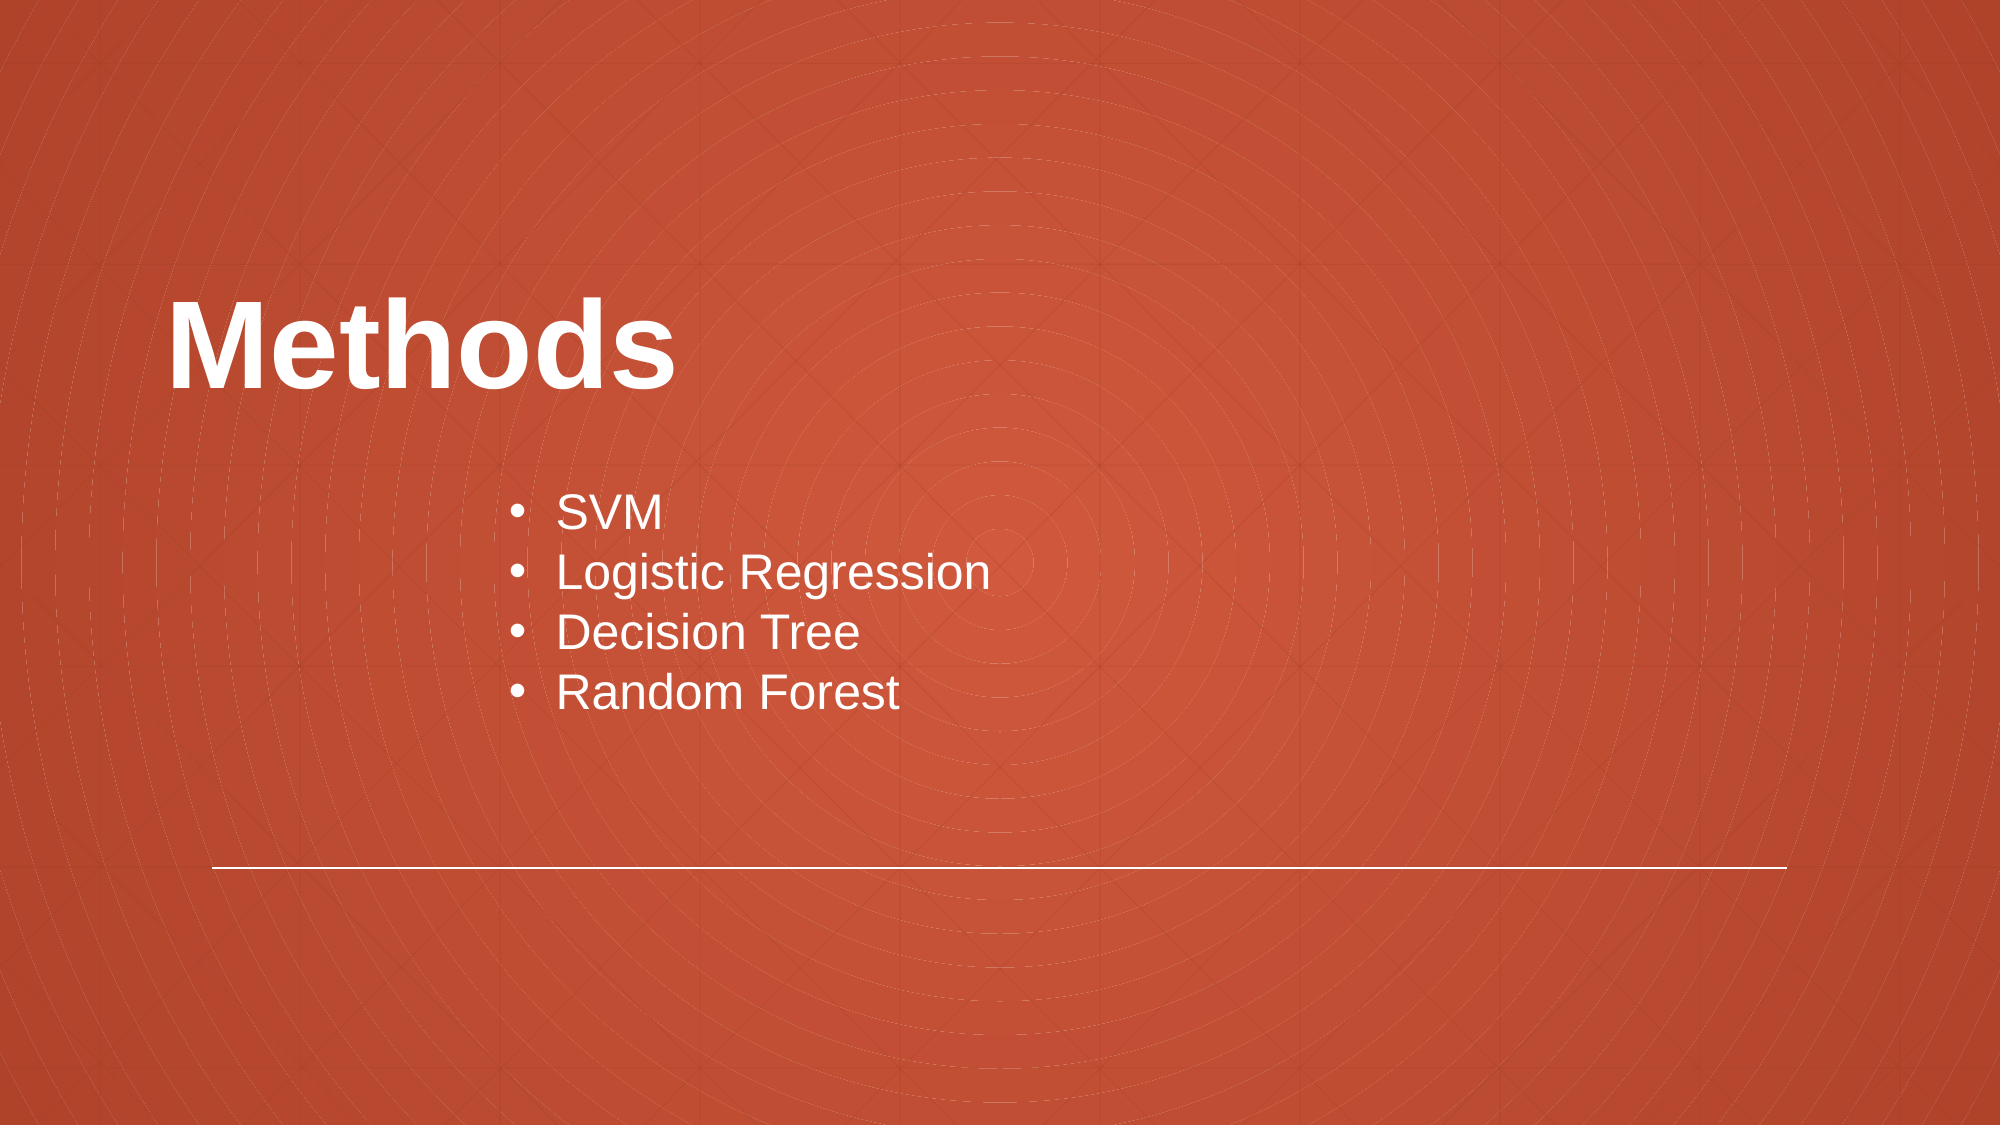

# Methods
SVM
Logistic Regression
Decision Tree
Random Forest